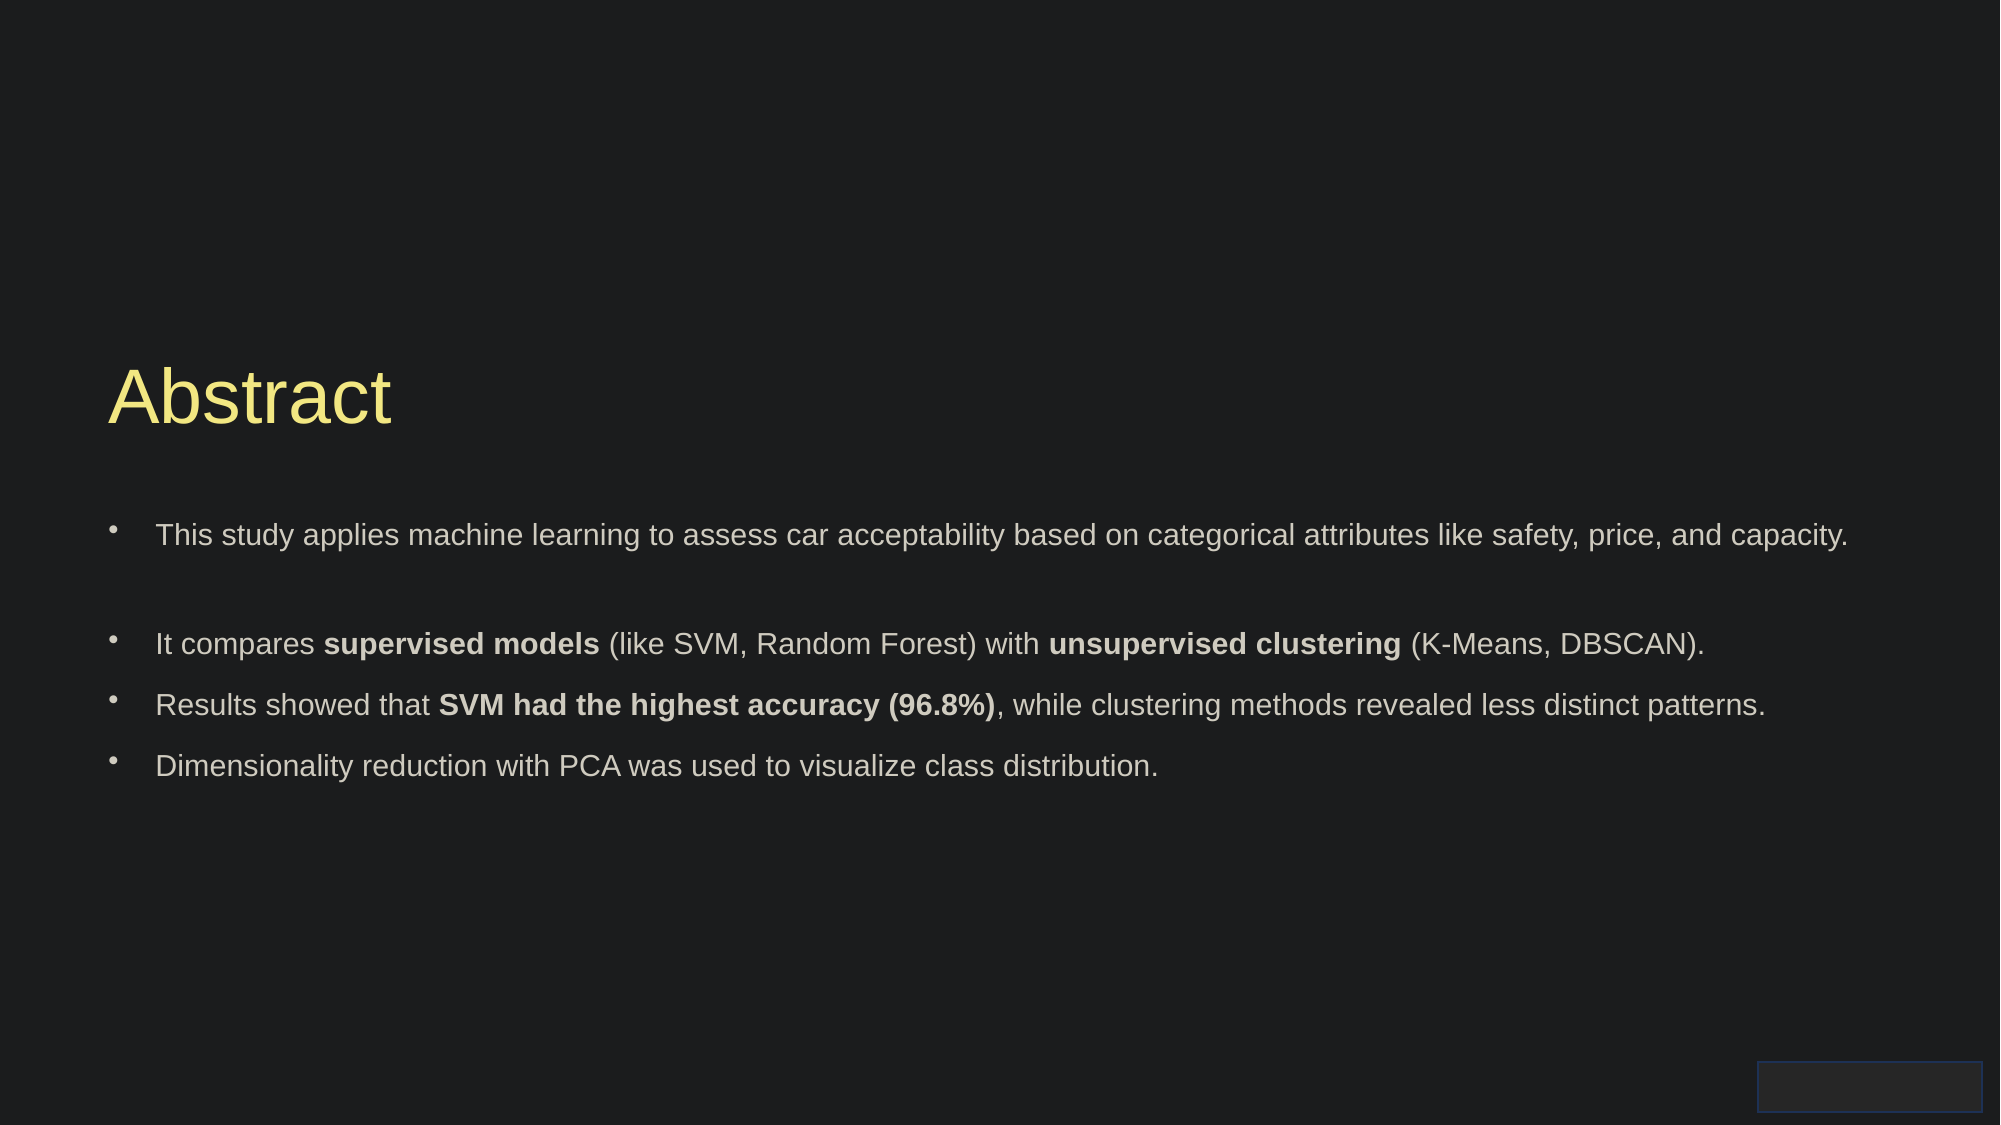

Abstract
This study applies machine learning to assess car acceptability based on categorical attributes like safety, price, and capacity.
It compares supervised models (like SVM, Random Forest) with unsupervised clustering (K-Means, DBSCAN).
Results showed that SVM had the highest accuracy (96.8%), while clustering methods revealed less distinct patterns.
Dimensionality reduction with PCA was used to visualize class distribution.